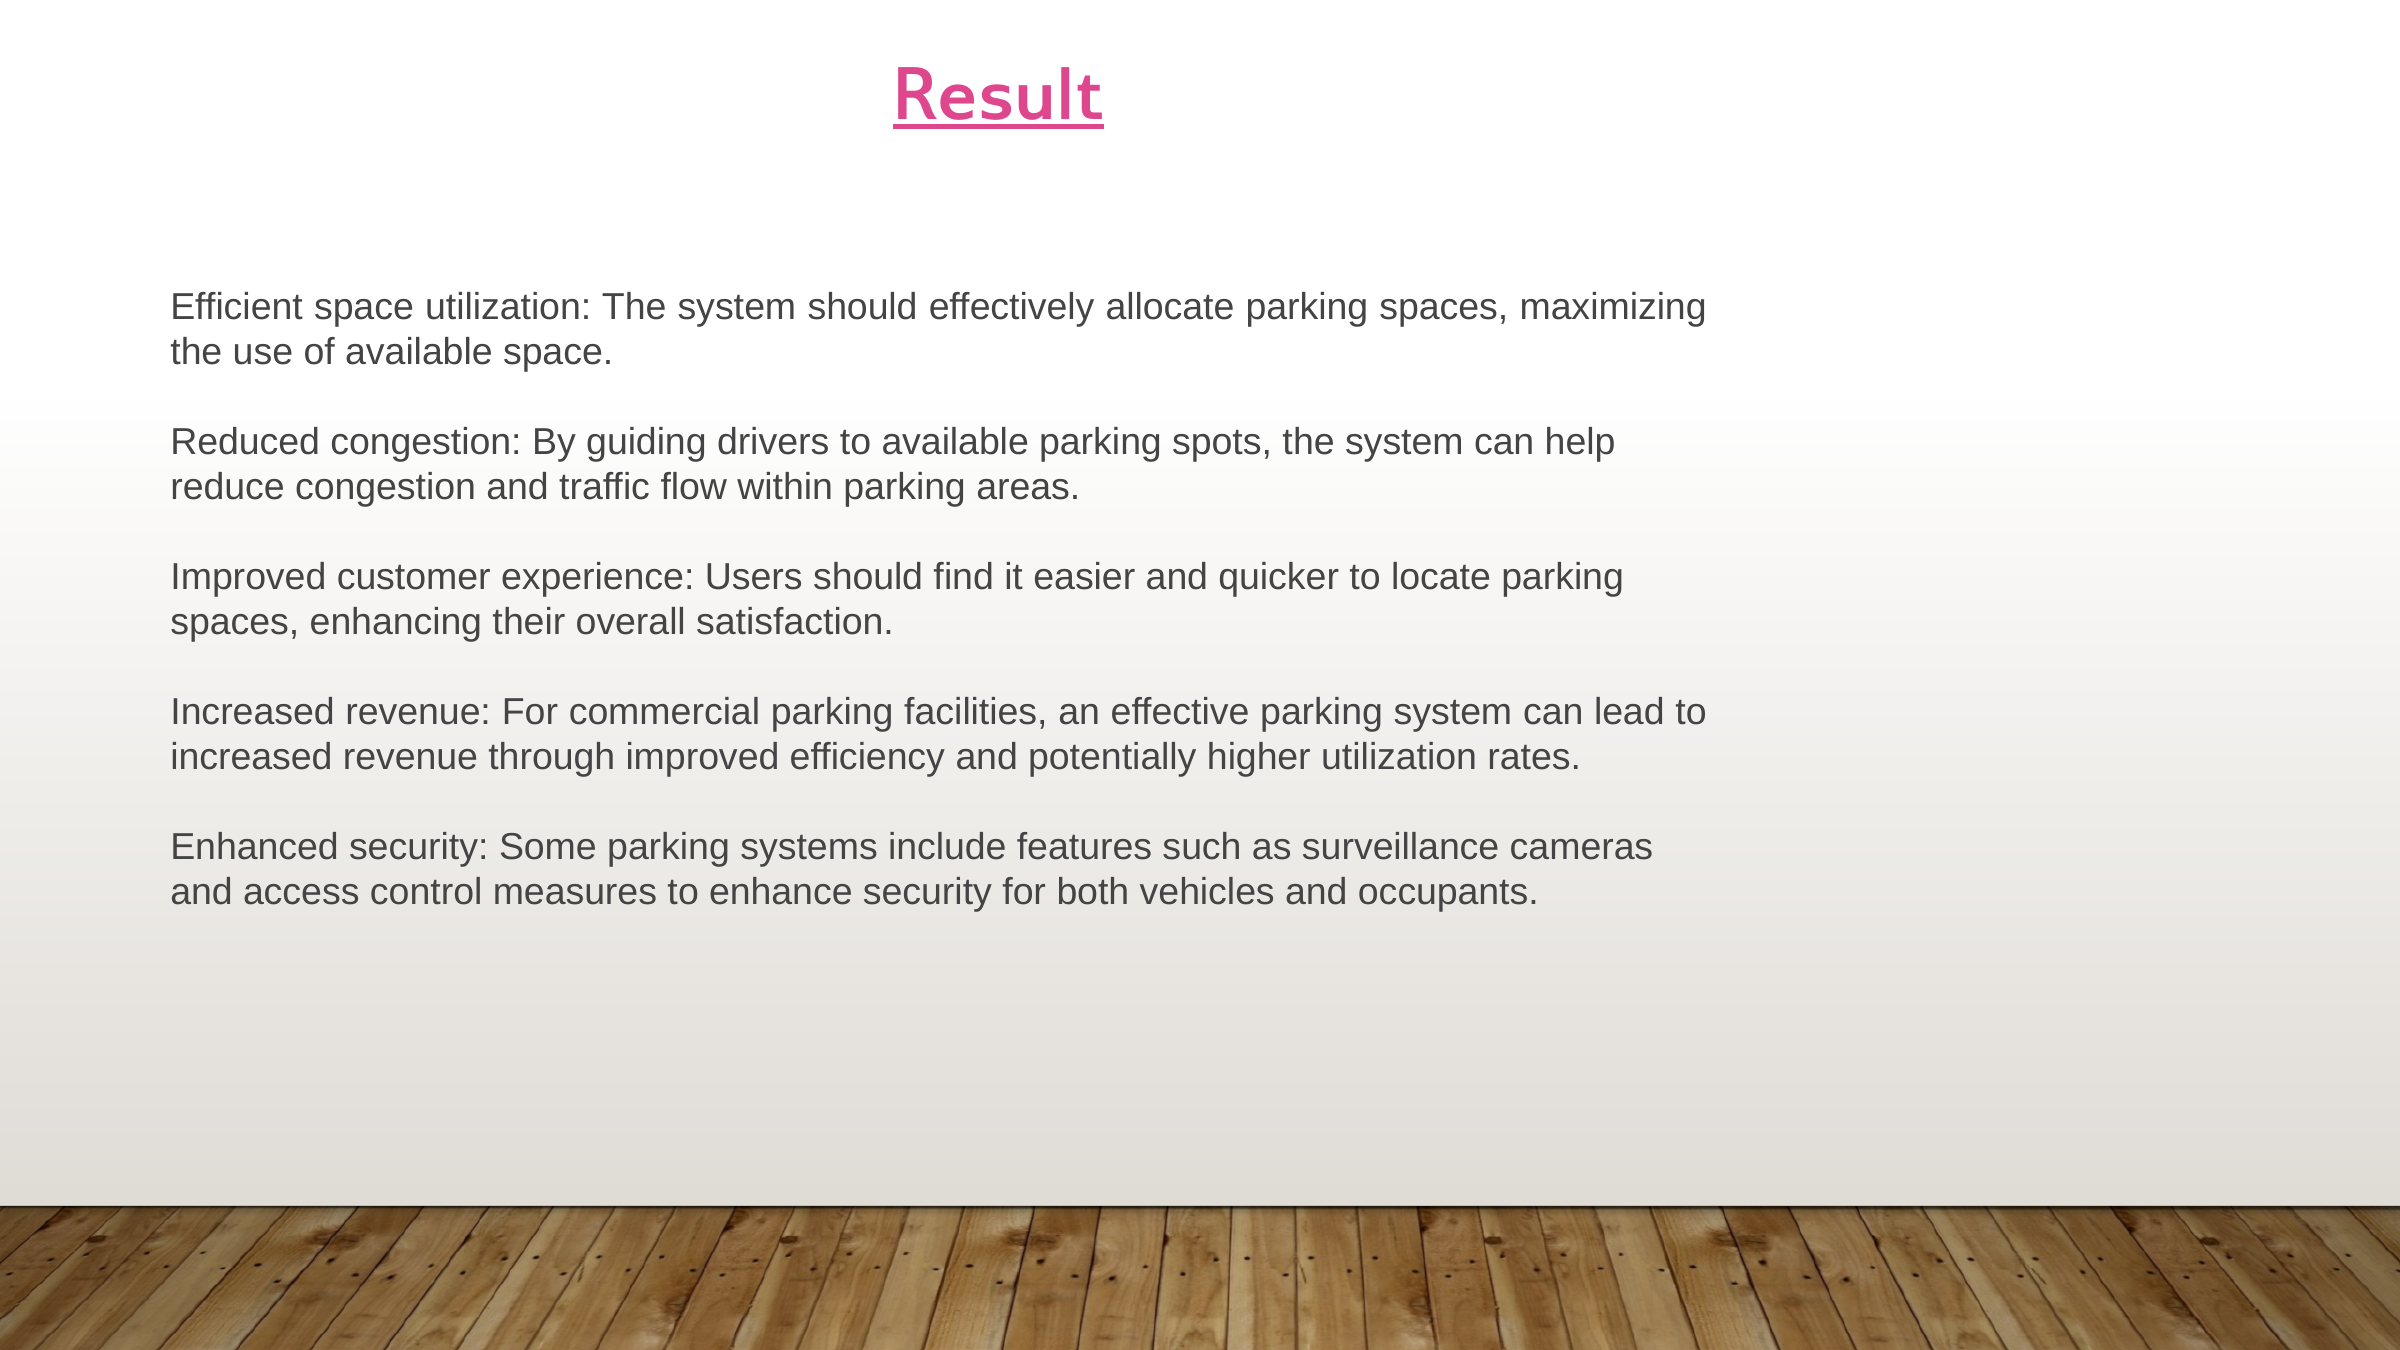

Result
Efficient space utilization: The system should effectively allocate parking spaces, maximizing the use of available space.

Reduced congestion: By guiding drivers to available parking spots, the system can help
reduce congestion and traffic flow within parking areas.

Improved customer experience: Users should find it easier and quicker to locate parking
spaces, enhancing their overall satisfaction.

Increased revenue: For commercial parking facilities, an effective parking system can lead to increased revenue through improved efficiency and potentially higher utilization rates.

Enhanced security: Some parking systems include features such as surveillance cameras
and access control measures to enhance security for both vehicles and occupants.